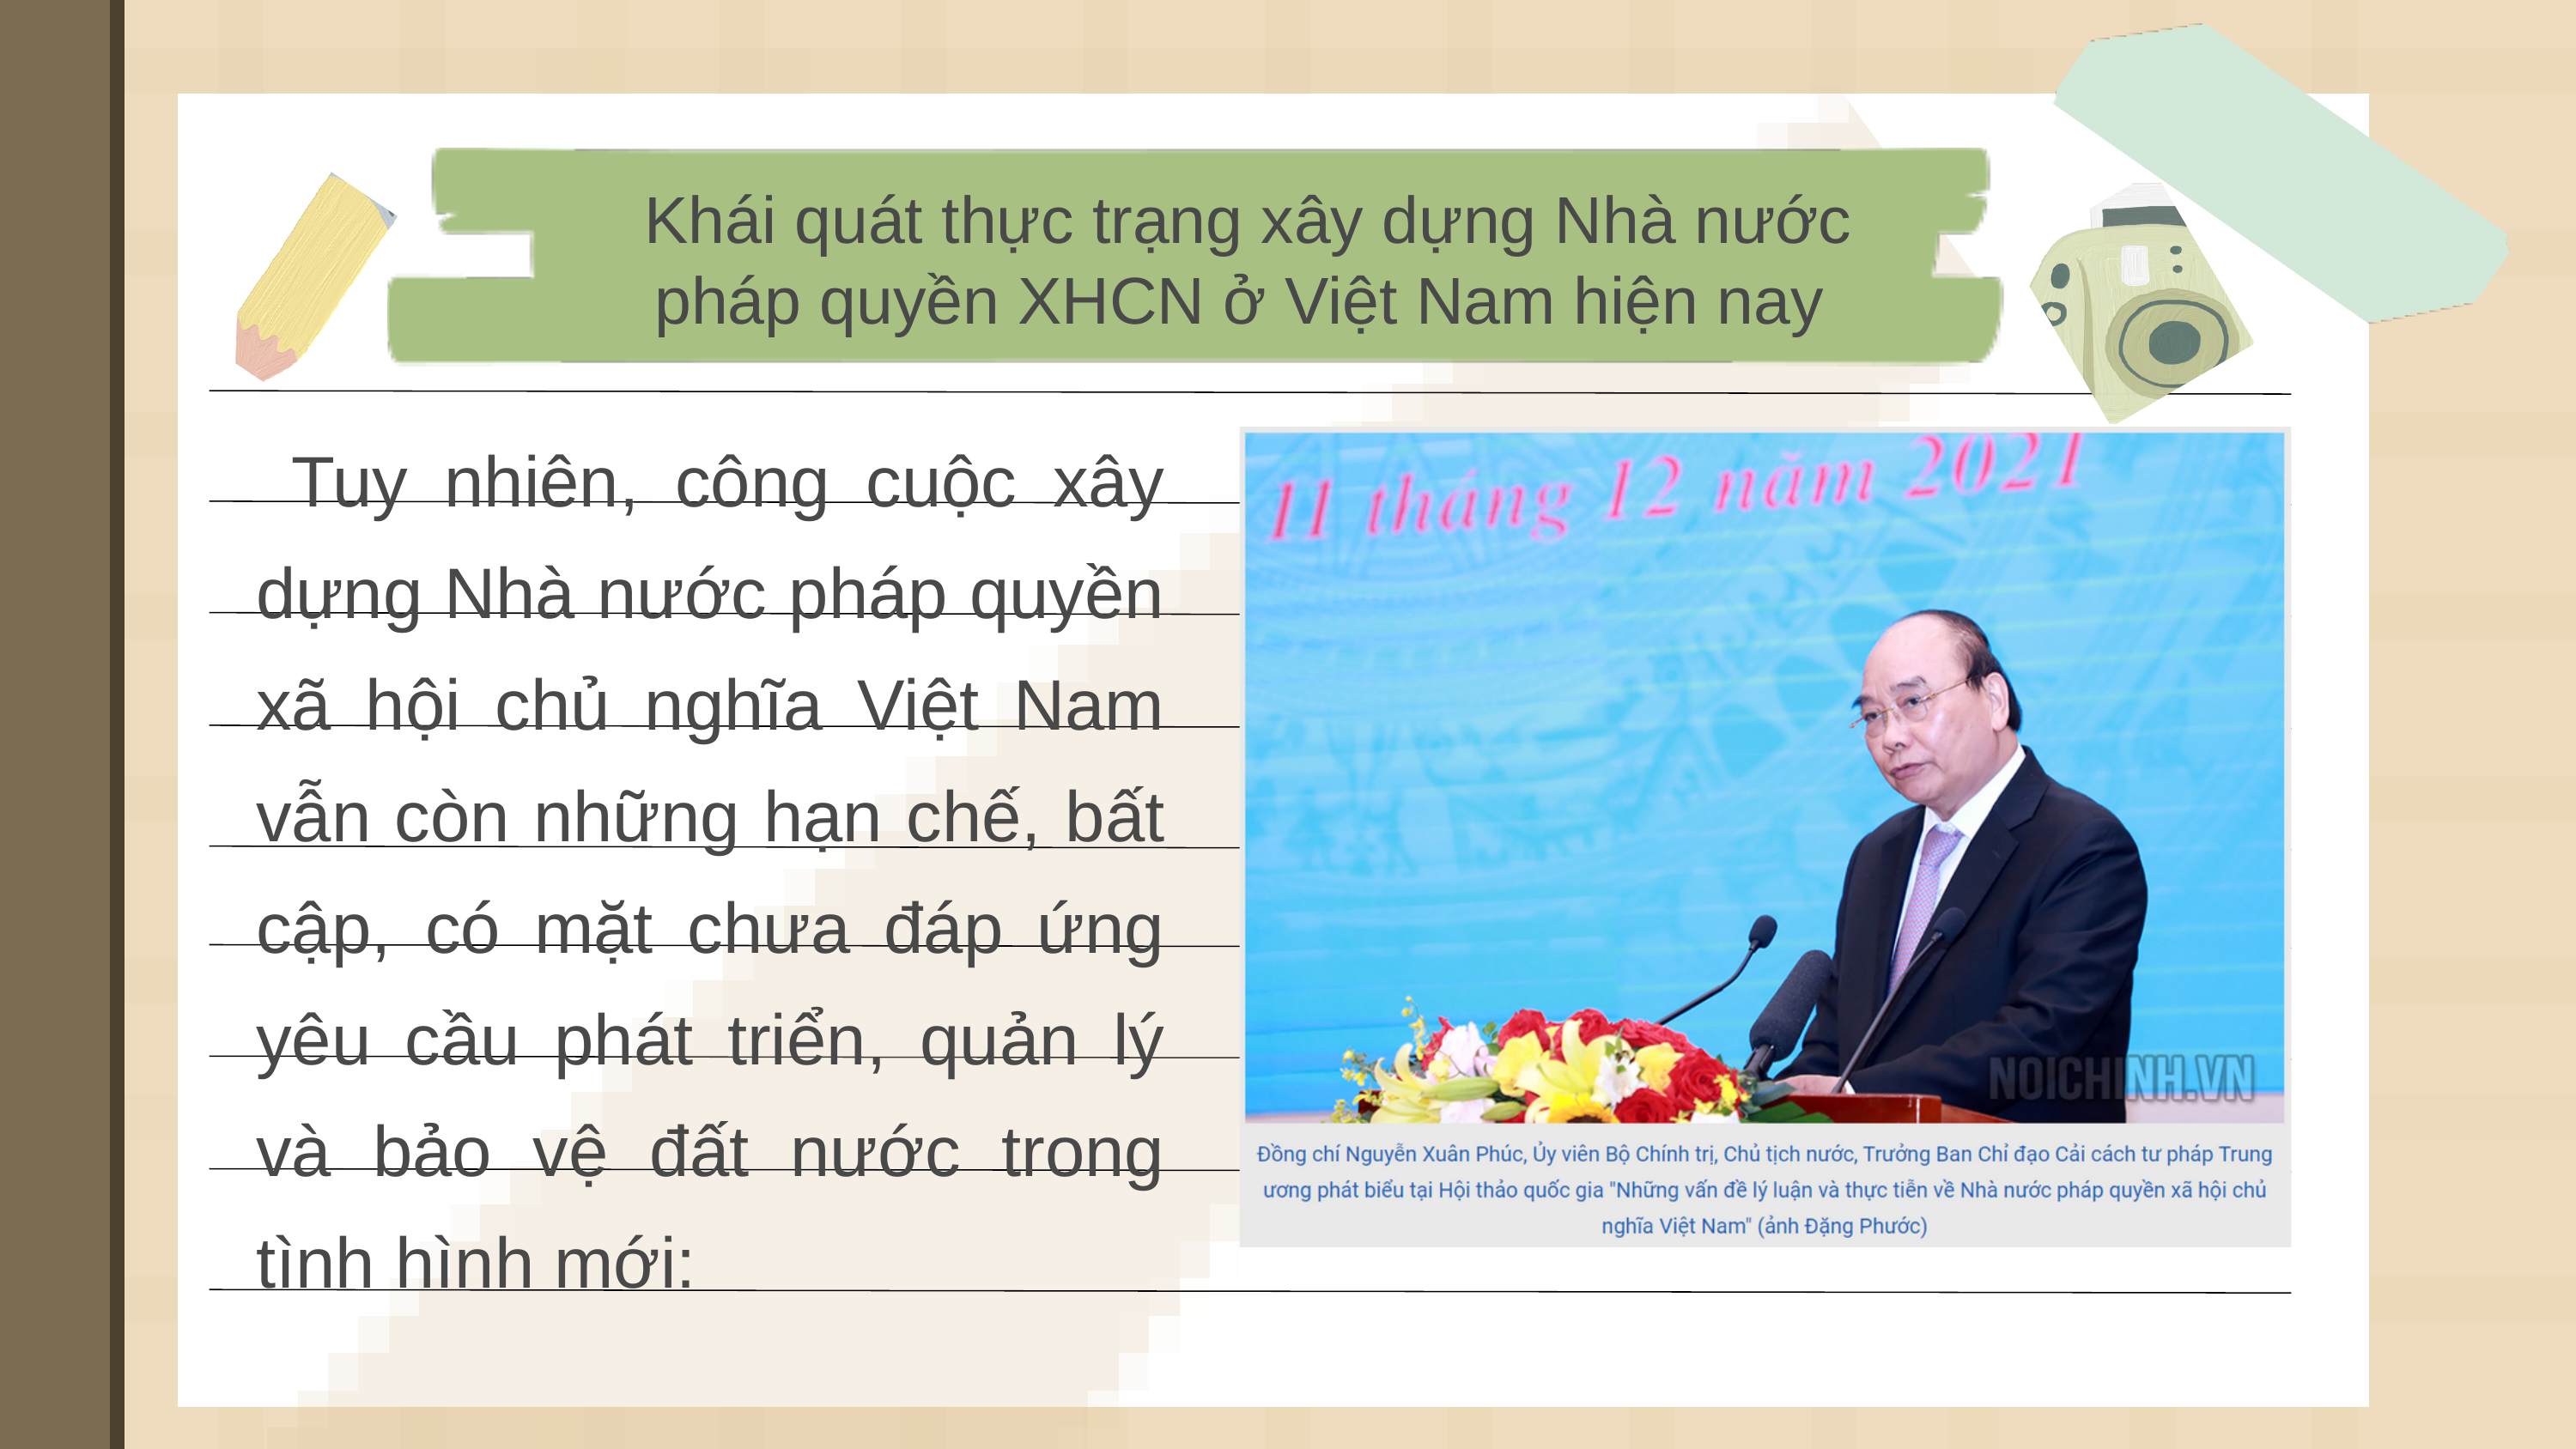

Khái quát thực trạng xây dựng Nhà nước pháp quyền XHCN ở Việt Nam hiện nay

 Tuy nhiên, công cuộc xây dựng Nhà nước pháp quyền xã hội chủ nghĩa Việt Nam vẫn còn những hạn chế, bất cập, có mặt chưa đáp ứng yêu cầu phát triển, quản lý và bảo vệ đất nước trong tình hình mới: